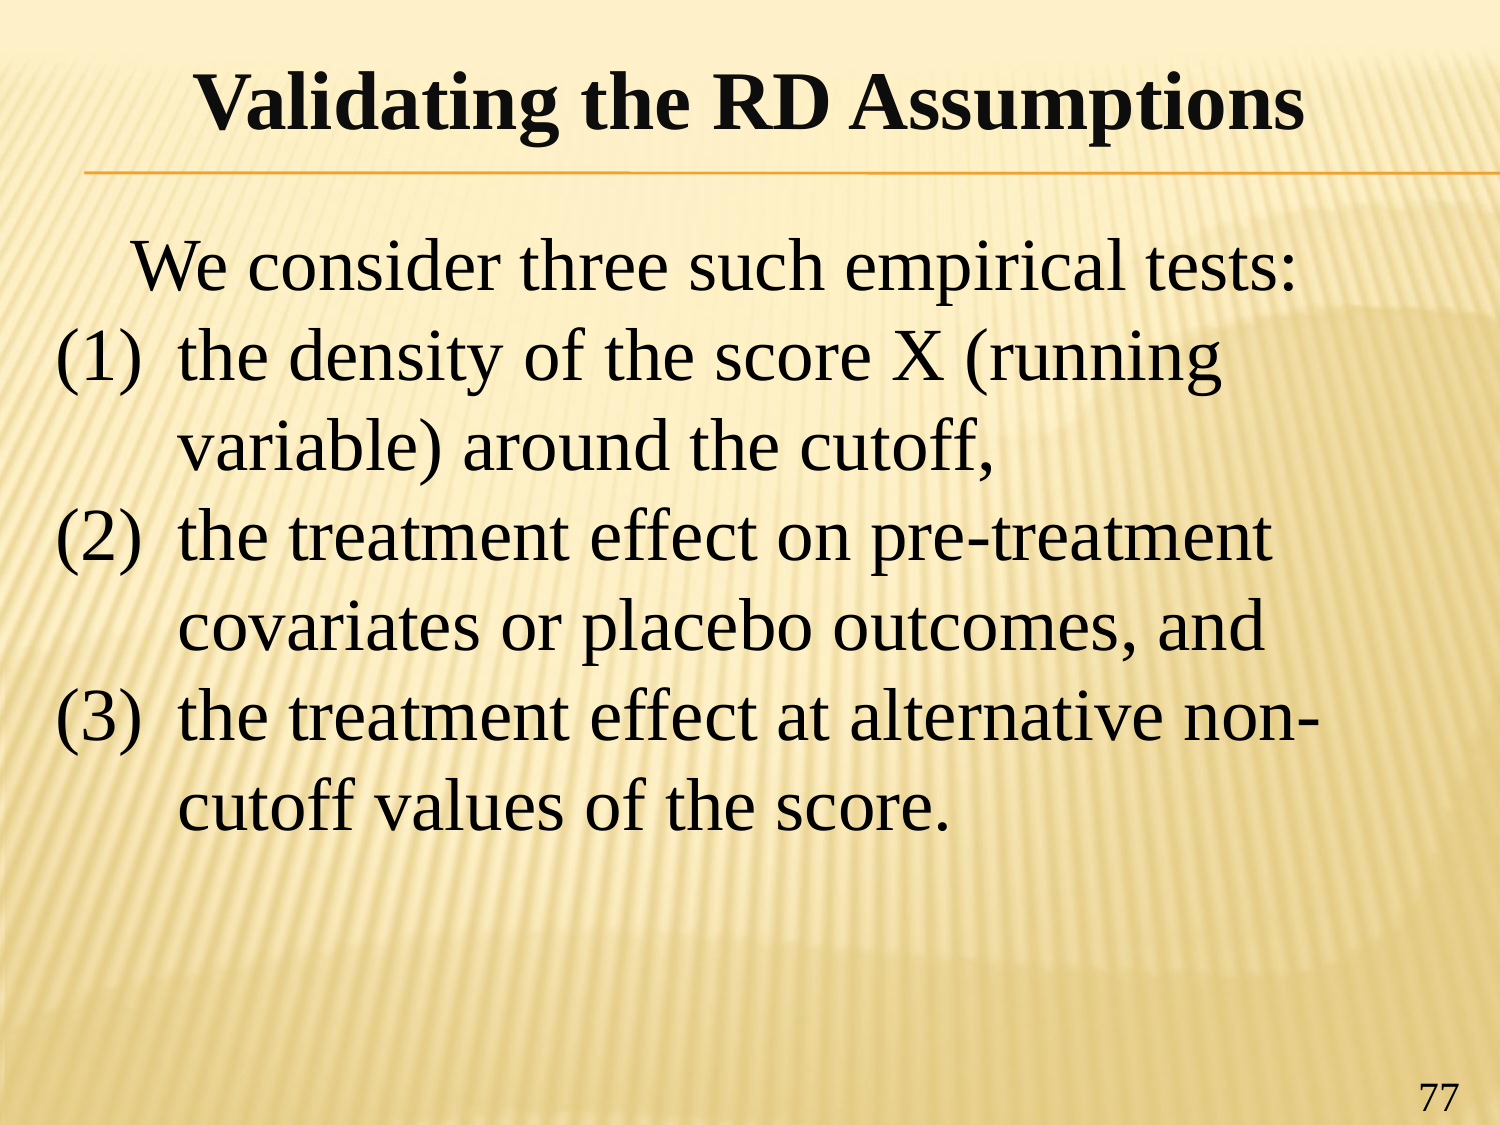

Validating the RD Assumptions
    We consider three such empirical tests:
the density of the score X (running variable) around the cutoff,
the treatment effect on pre-treatment covariates or placebo outcomes, and
the treatment effect at alternative non-cutoff values of the score.
77